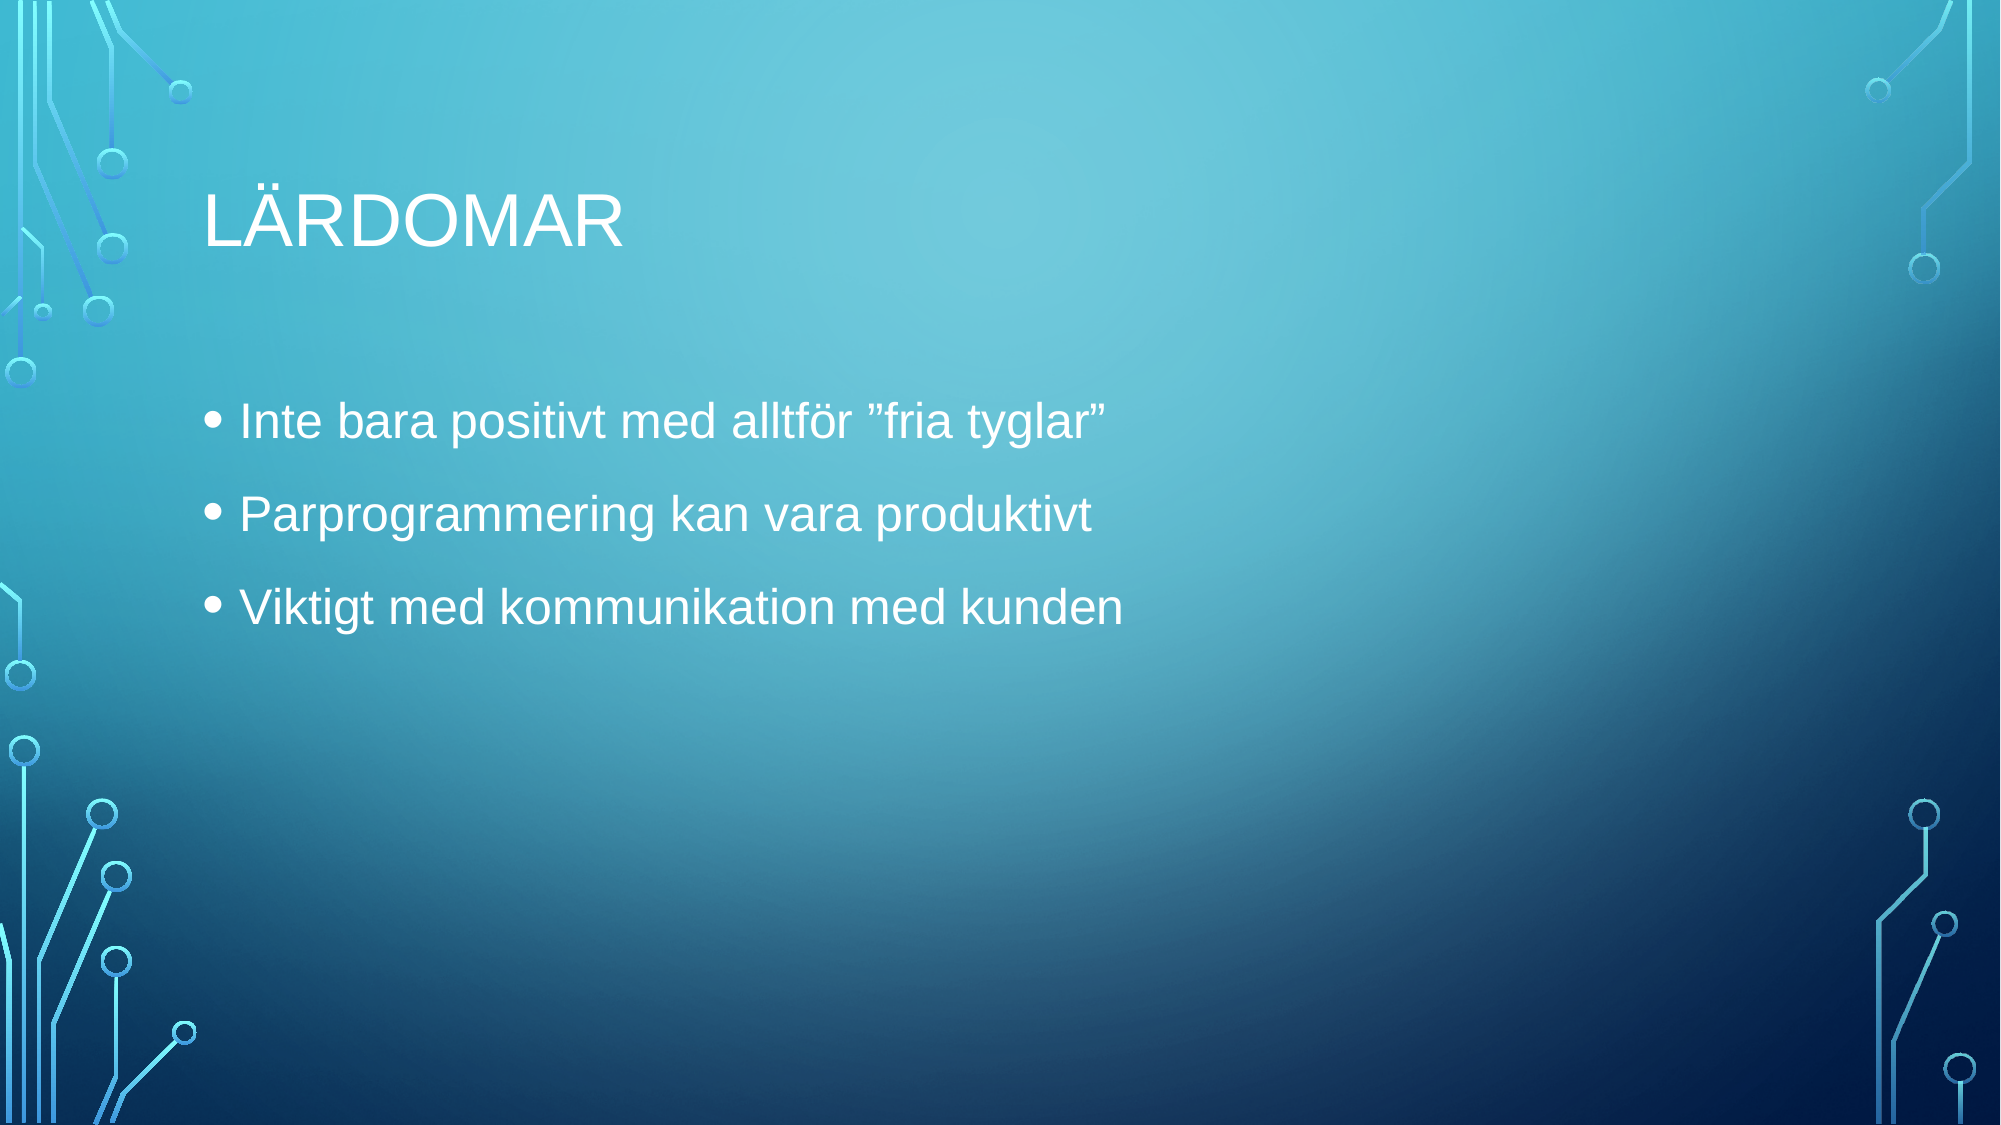

# Lärdomar
Inte bara positivt med alltför ”fria tyglar”
Parprogrammering kan vara produktivt
Viktigt med kommunikation med kunden